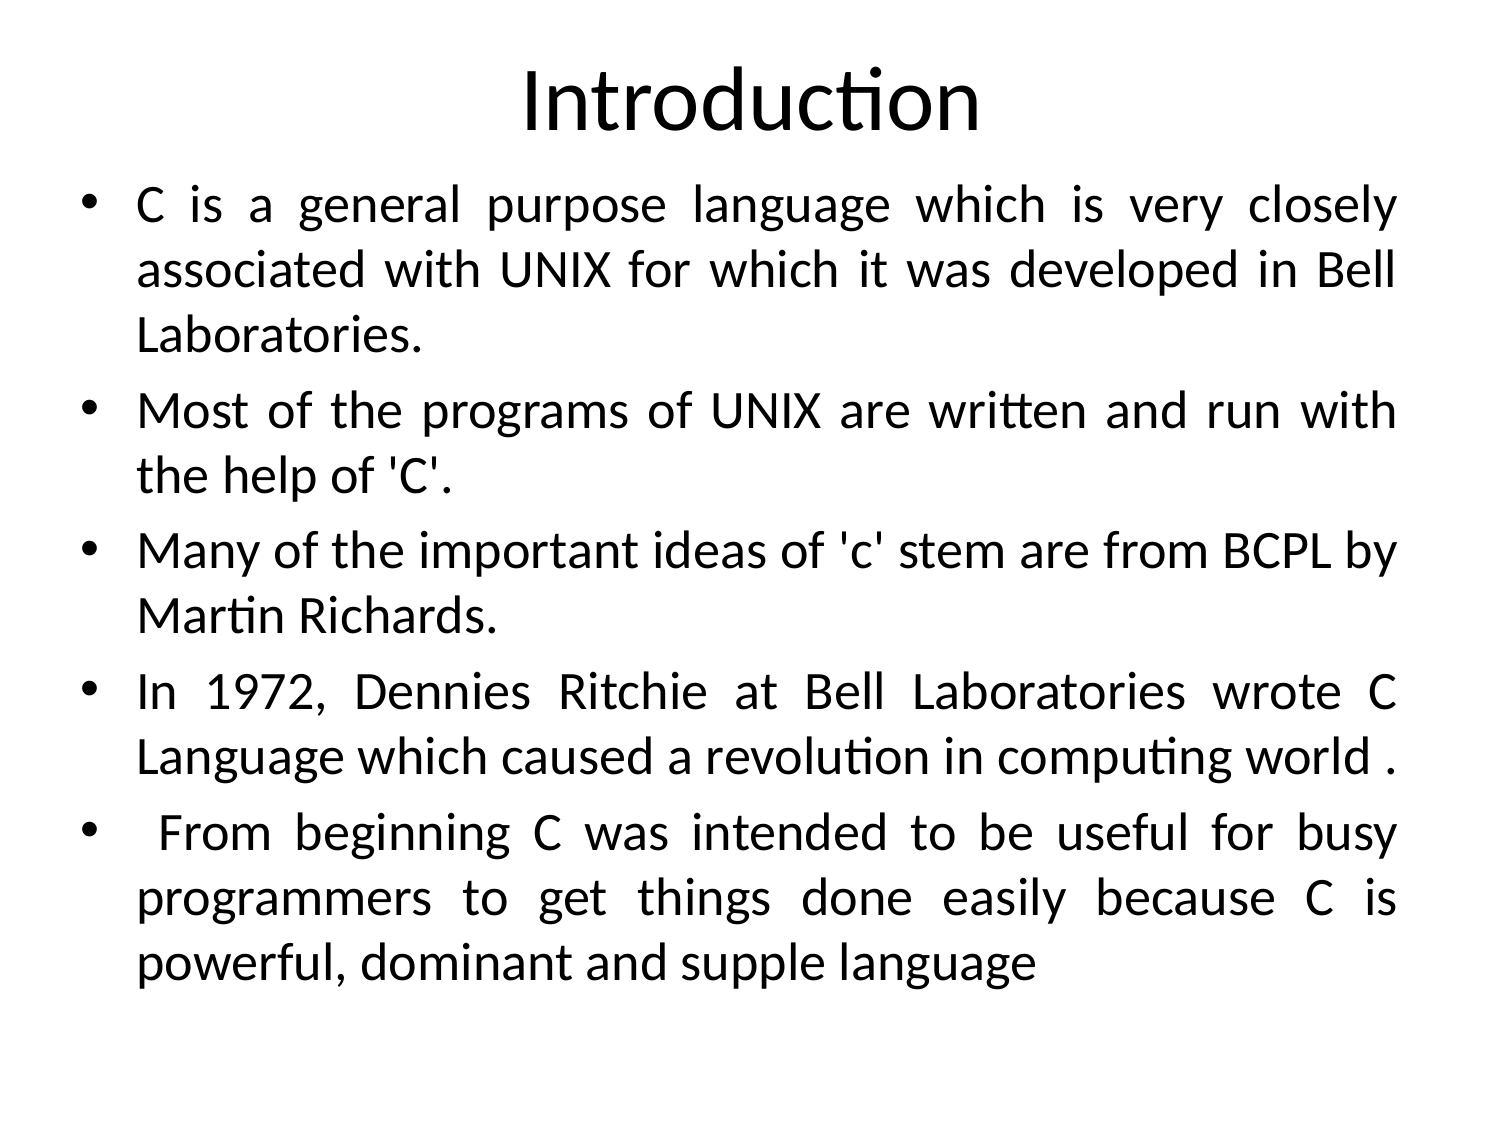

# Introduction
C is a general purpose language which is very closely associated with UNIX for which it was developed in Bell Laboratories.
Most of the programs of UNIX are written and run with the help of 'C'.
Many of the important ideas of 'c' stem are from BCPL by Martin Richards.
In 1972, Dennies Ritchie at Bell Laboratories wrote C Language which caused a revolution in computing world .
 From beginning C was intended to be useful for busy programmers to get things done easily because C is powerful, dominant and supple language